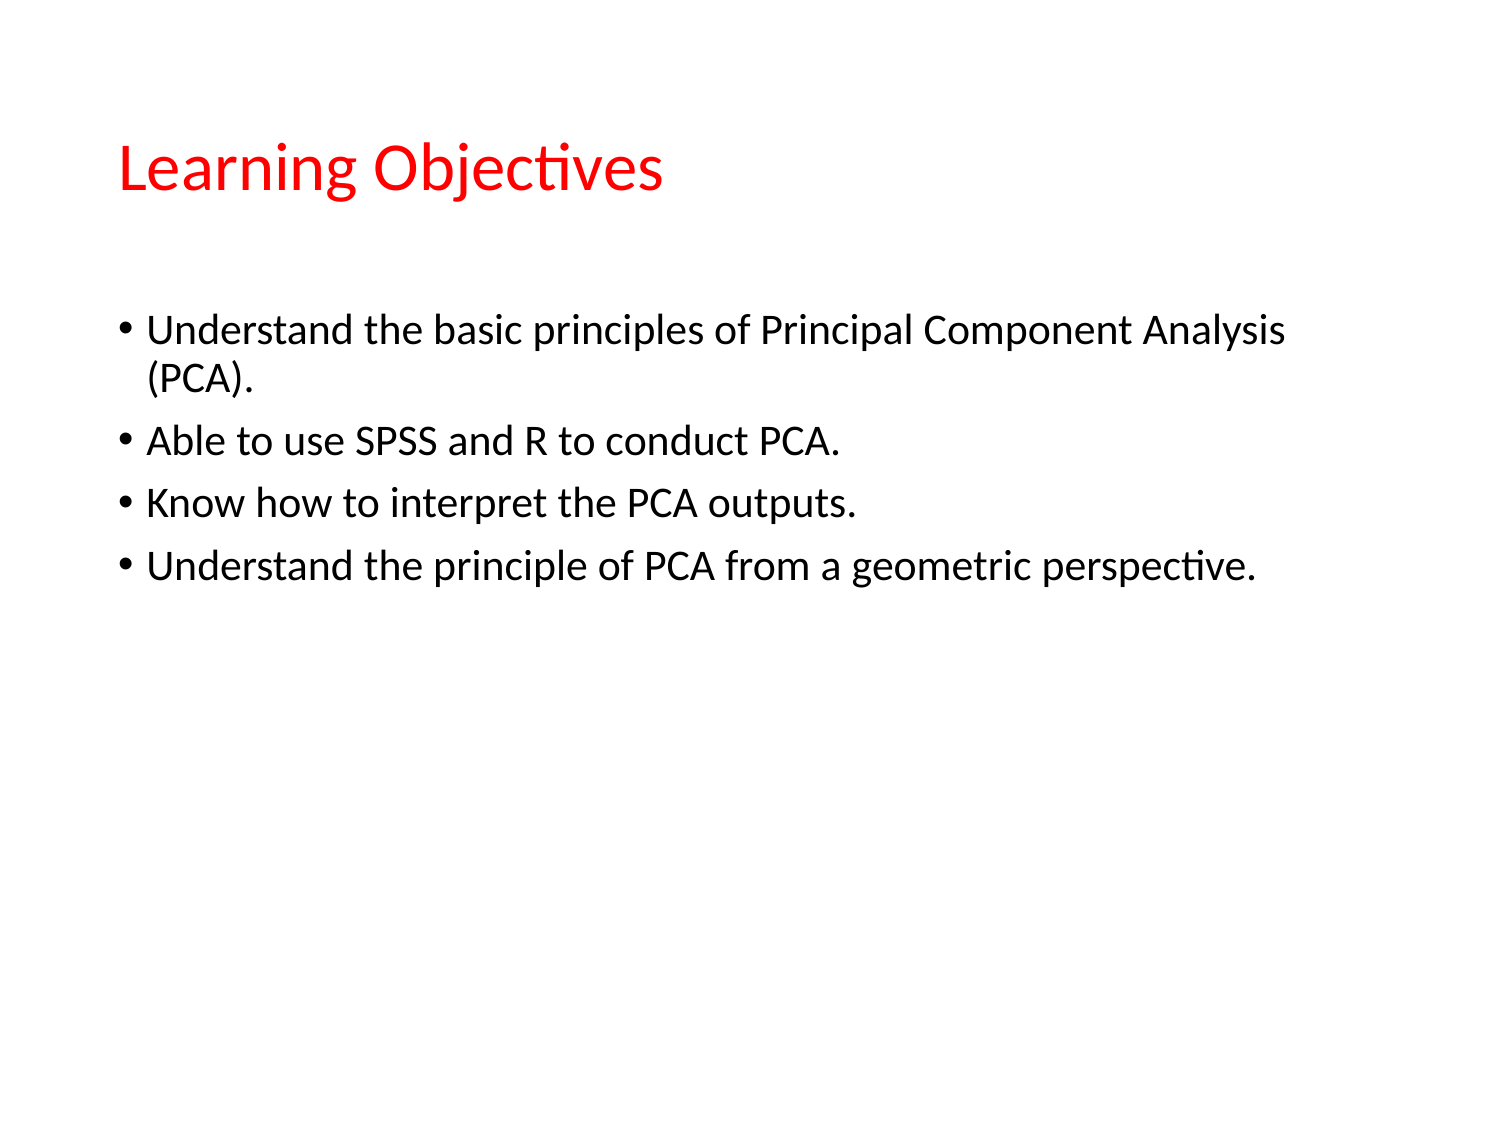

# Learning Objectives
Understand the basic principles of Principal Component Analysis (PCA).
Able to use SPSS and R to conduct PCA.
Know how to interpret the PCA outputs.
Understand the principle of PCA from a geometric perspective.